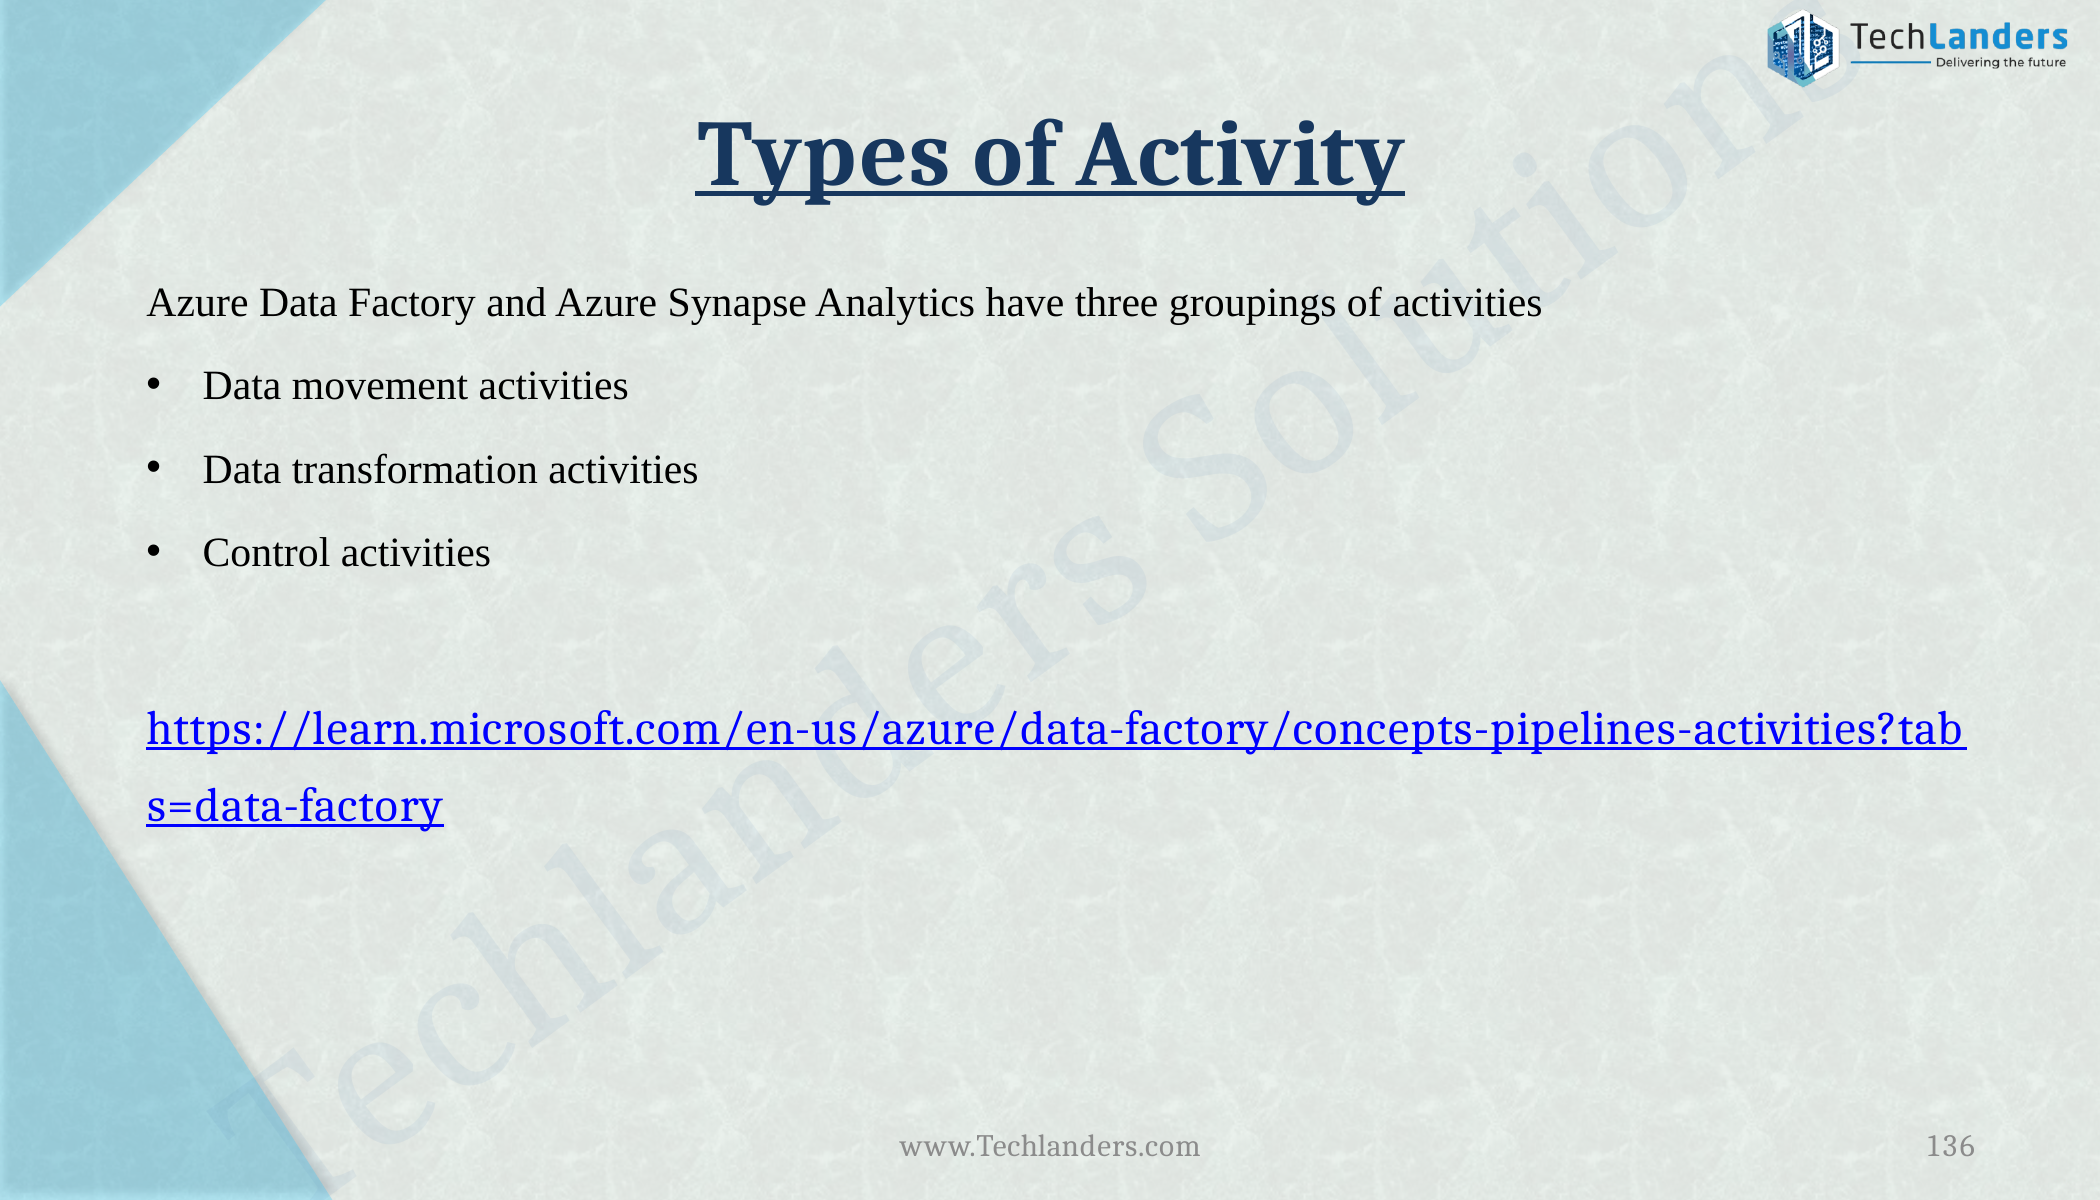

# Types of Activity
Azure Data Factory and Azure Synapse Analytics have three groupings of activities
Data movement activities
Data transformation activities
Control activities

https://learn.microsoft.com/en-us/azure/data-factory/concepts-pipelines-activities?tabs=data-factory

www.Techlanders.com
136